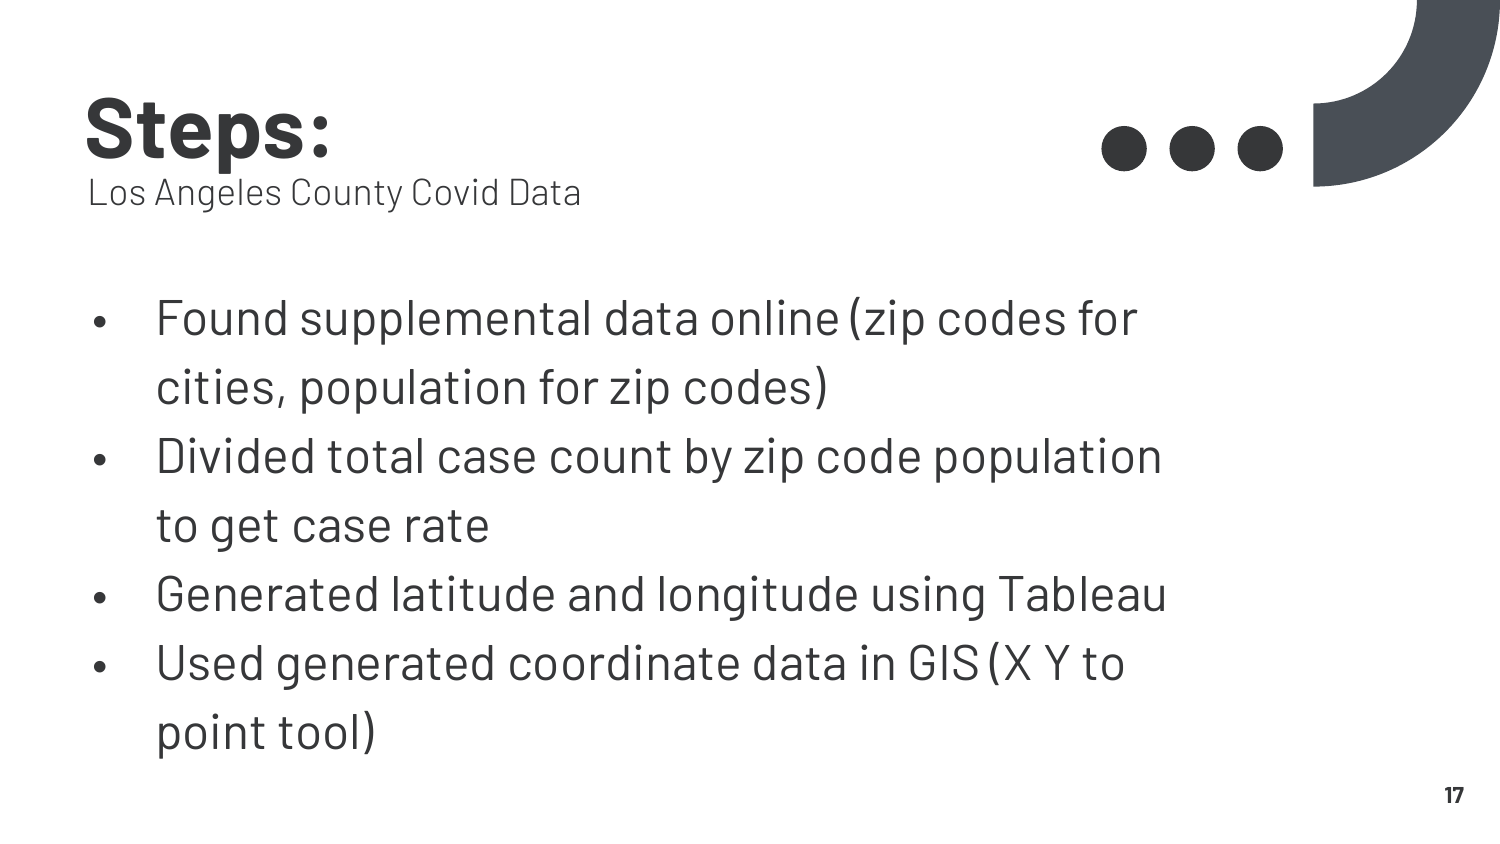

# Steps:

Los Angeles County Covid Data
Found supplemental data online (zip codes for cities, population for zip codes)
Divided total case count by zip code population to get case rate
Generated latitude and longitude using Tableau
Used generated coordinate data in GIS (X Y to point tool)
17